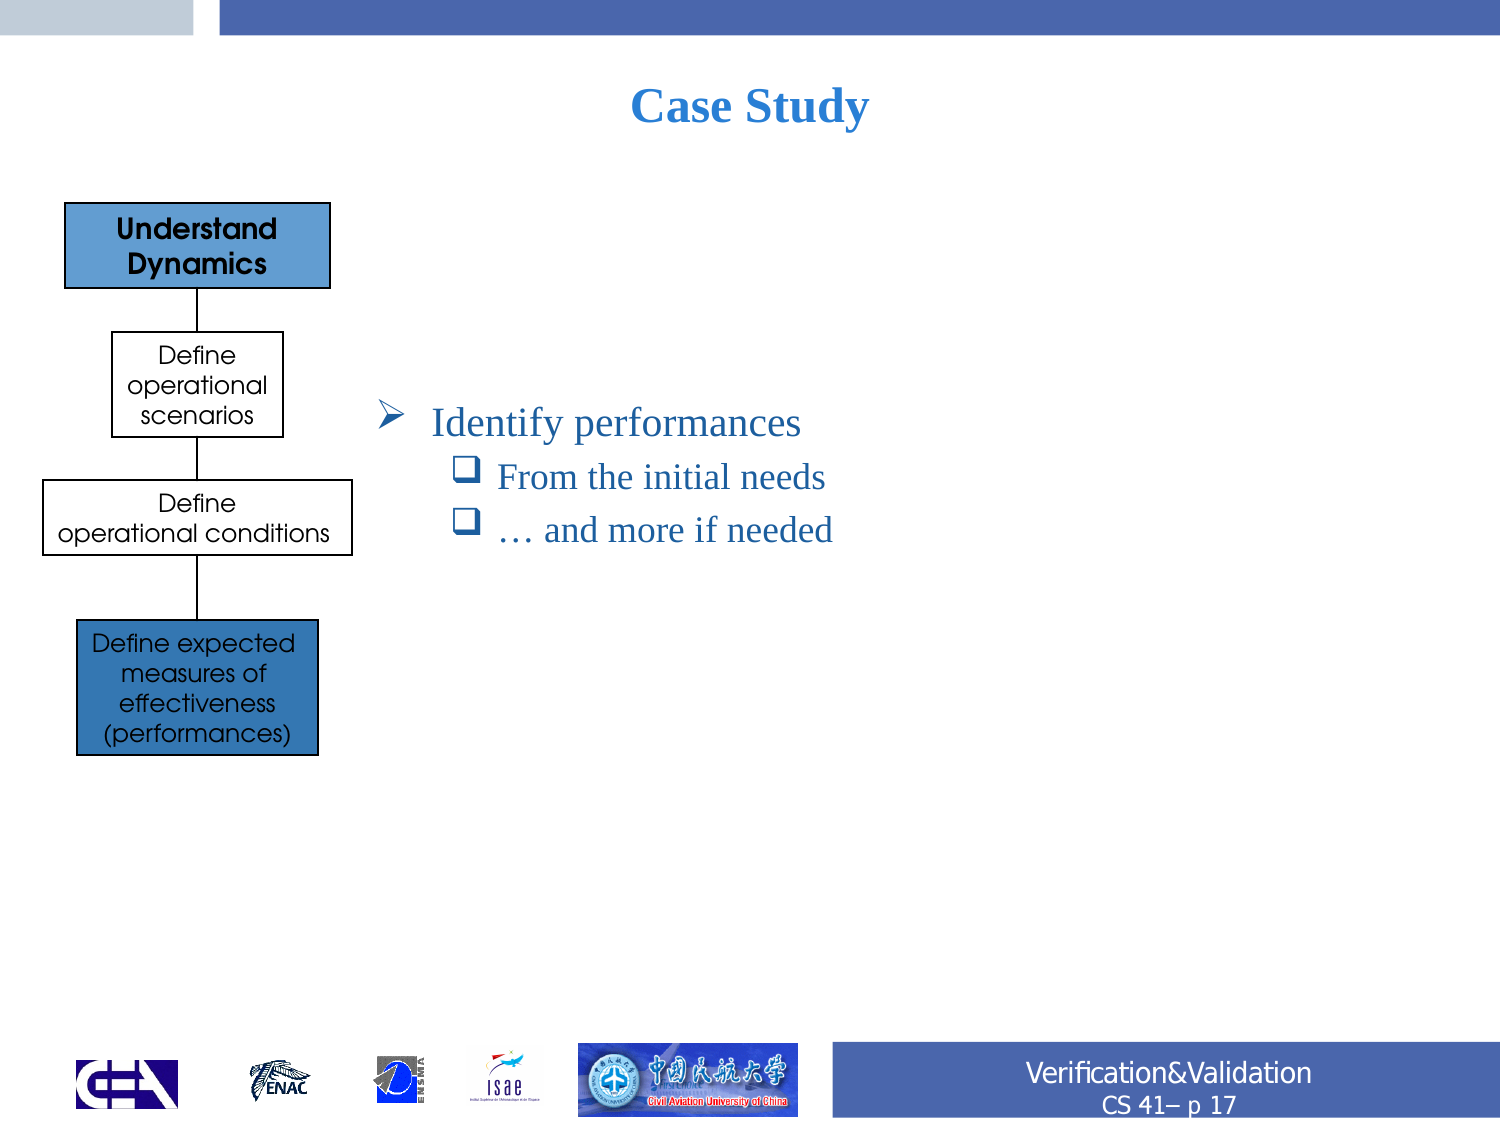

# Case Study
Understand Dynamics

Identify performances
From the initial needs
… and more if needed

Define
operational
scenarios
Define
operational conditions
Define expected
measures of
effectiveness
(performances)